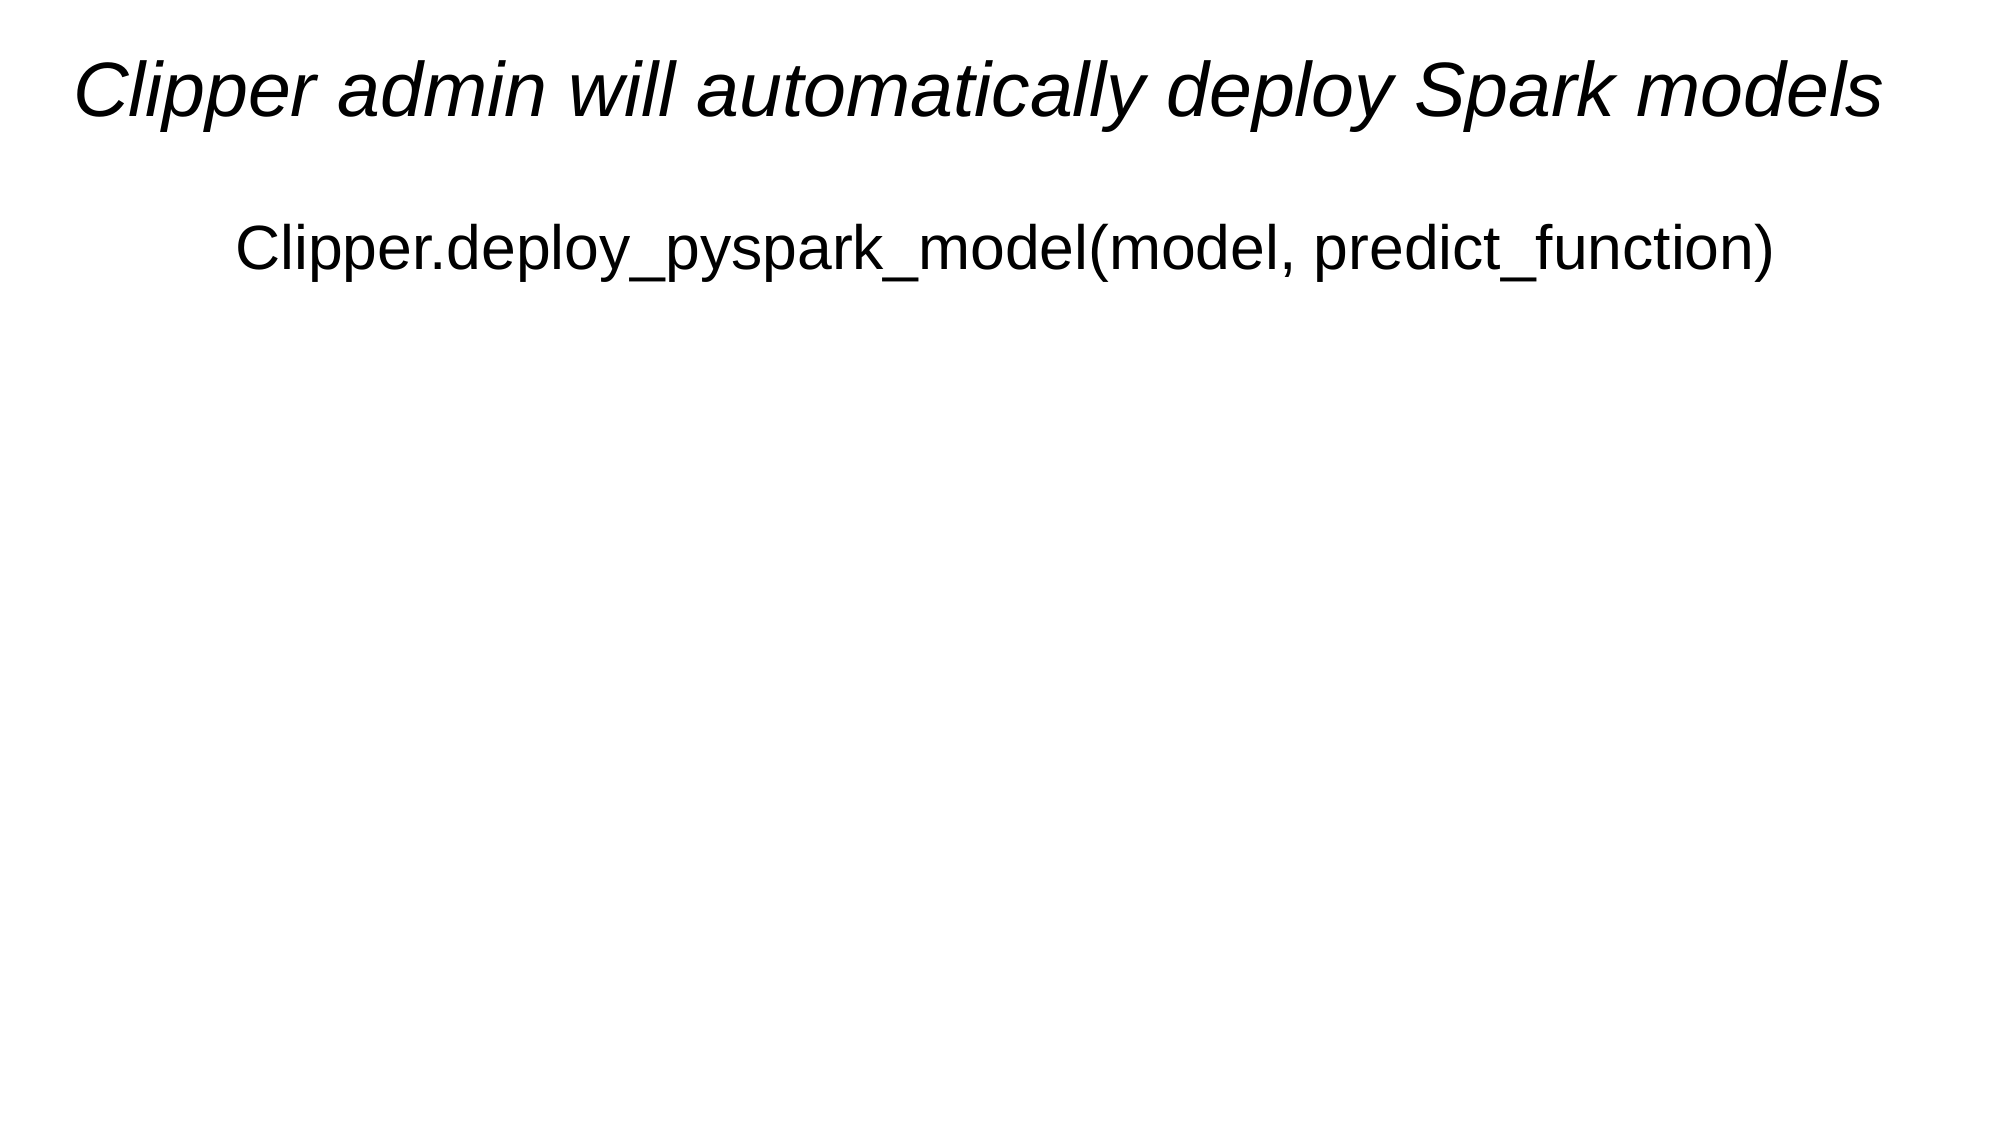

Clipper admin will automatically deploy Spark models
Clipper.deploy_pyspark_model(model, predict_function)